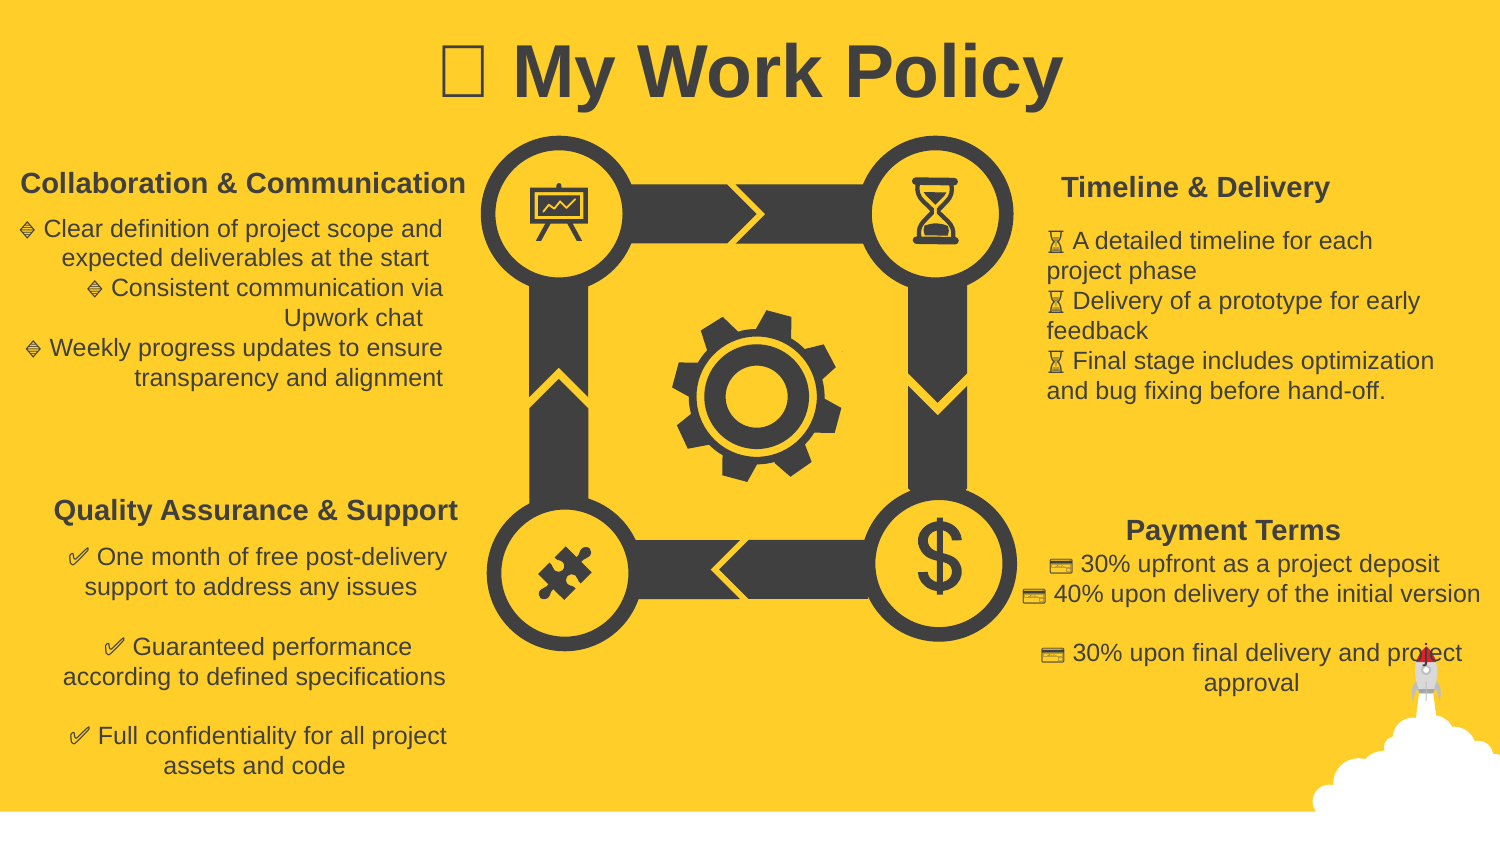

🧾 My Work Policy

 Collaboration & Communication
🔹 Clear definition of project scope and expected deliverables at the start
🔹 Consistent communication via Upwork chat
🔹 Weekly progress updates to ensure transparency and alignment
 Timeline & Delivery
⏳ A detailed timeline for each project phase
⏳ Delivery of a prototype for early feedback
⏳ Final stage includes optimization and bug fixing before hand-off.

 Quality Assurance & Support

✅ One month of free post-delivery support to address any issues

✅ Guaranteed performance according to defined specifications

✅ Full confidentiality for all project assets and code

 Payment Terms
💳 30% upfront as a project deposit
💳 40% upon delivery of the initial version
💳 30% upon final delivery and project approval